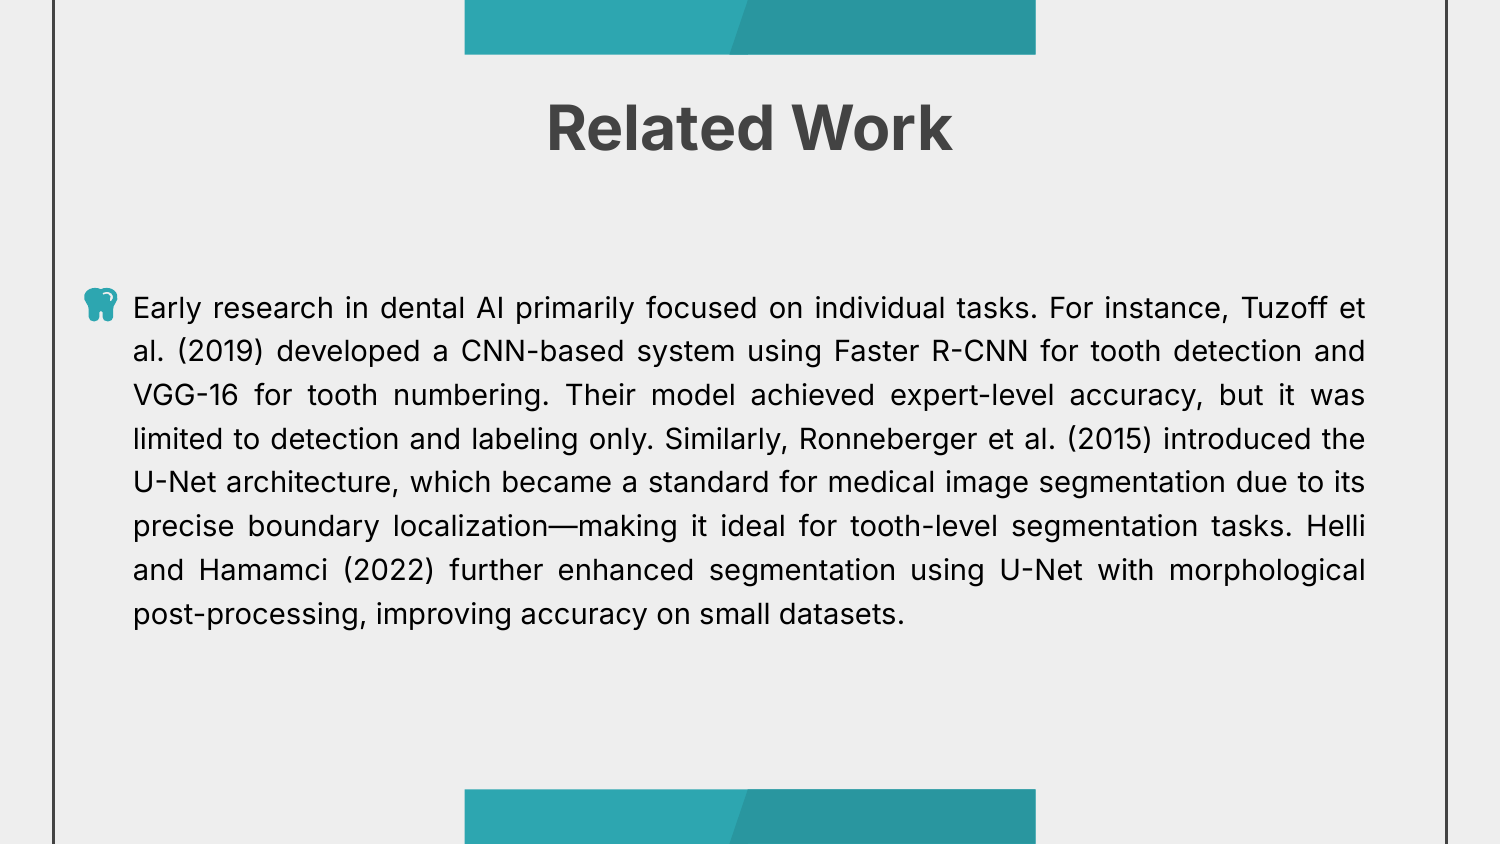

# Related Work
Early research in dental AI primarily focused on individual tasks. For instance, Tuzoff et al. (2019) developed a CNN-based system using Faster R-CNN for tooth detection and VGG-16 for tooth numbering. Their model achieved expert-level accuracy, but it was limited to detection and labeling only. Similarly, Ronneberger et al. (2015) introduced the U-Net architecture, which became a standard for medical image segmentation due to its precise boundary localization—making it ideal for tooth-level segmentation tasks. Helli and Hamamci (2022) further enhanced segmentation using U-Net with morphological post-processing, improving accuracy on small datasets.